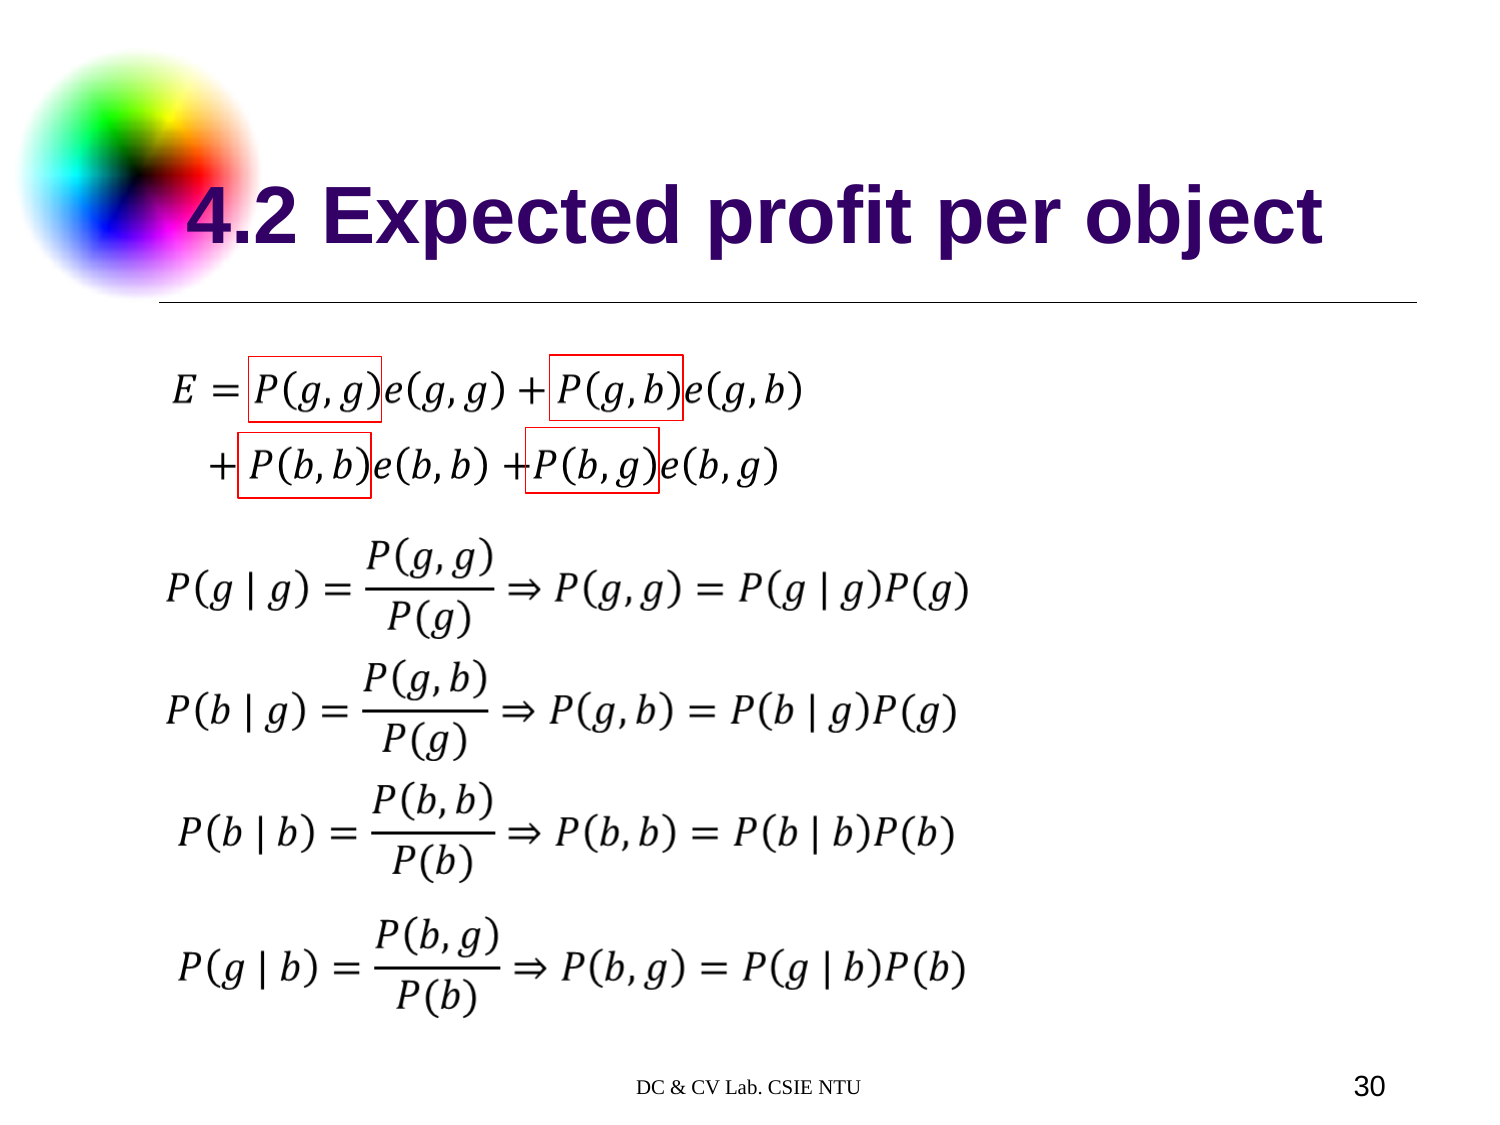

# 4.2 Expected profit per object

30
DC & CV Lab. CSIE NTU